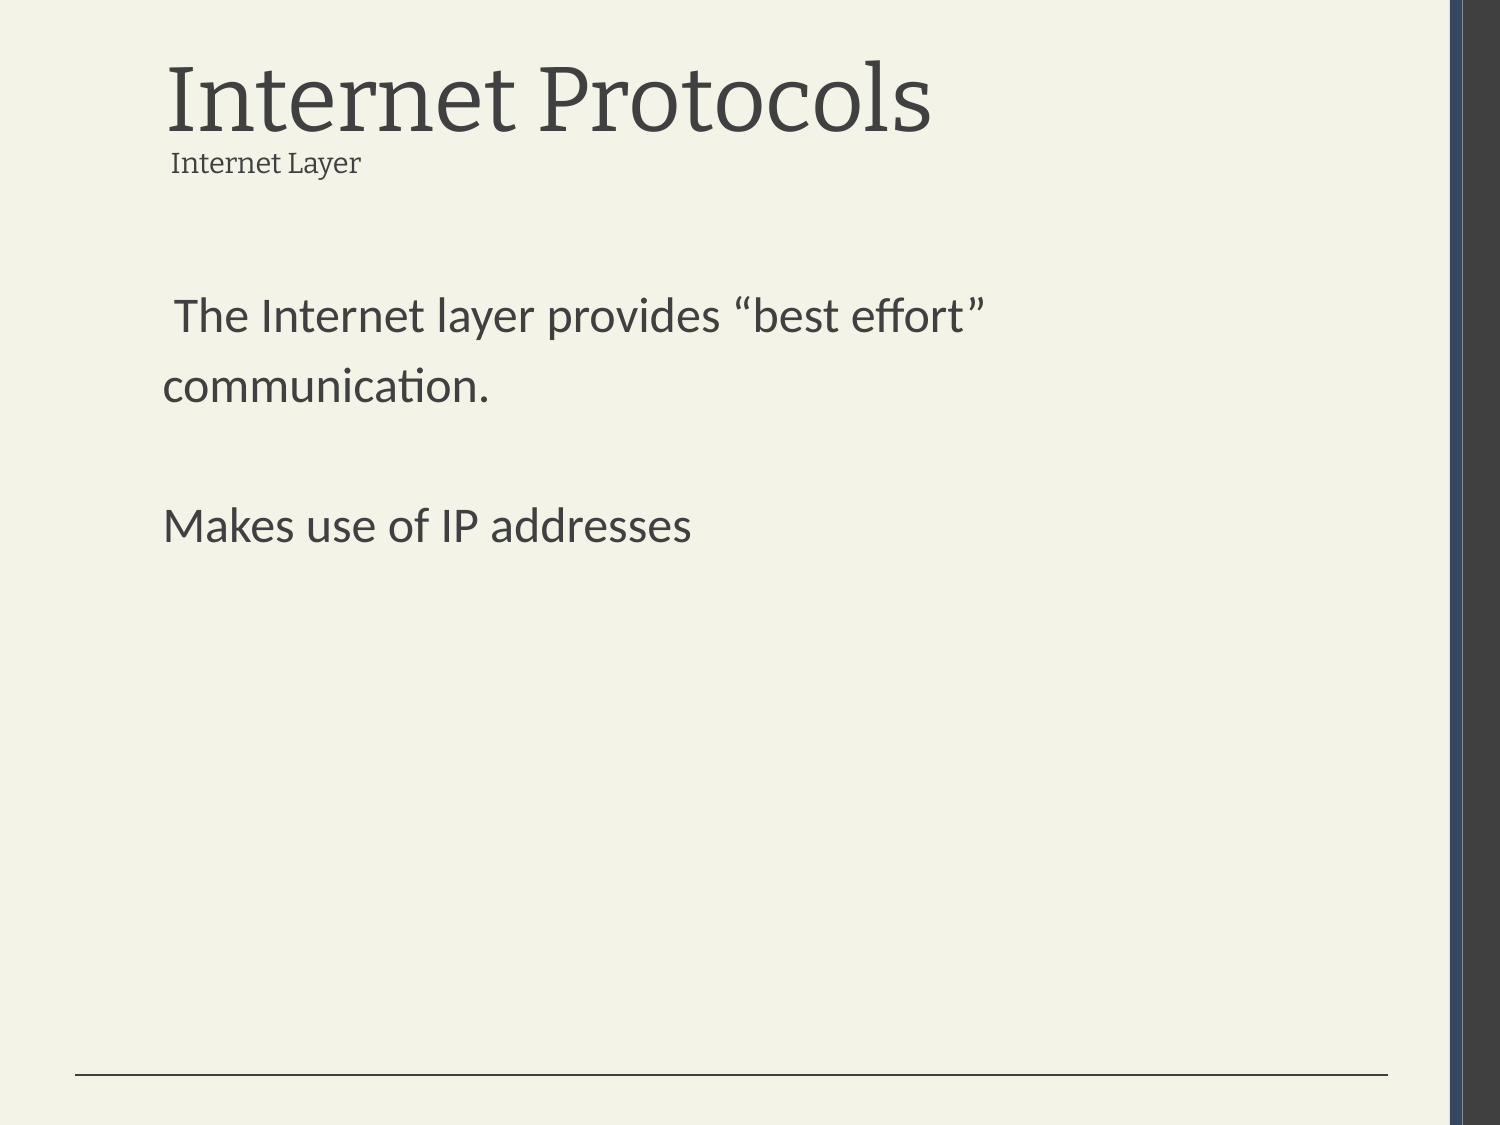

# Internet Protocols
 Internet Layer
 The Internet layer provides “best effort”
communication.

Makes use of IP addresses